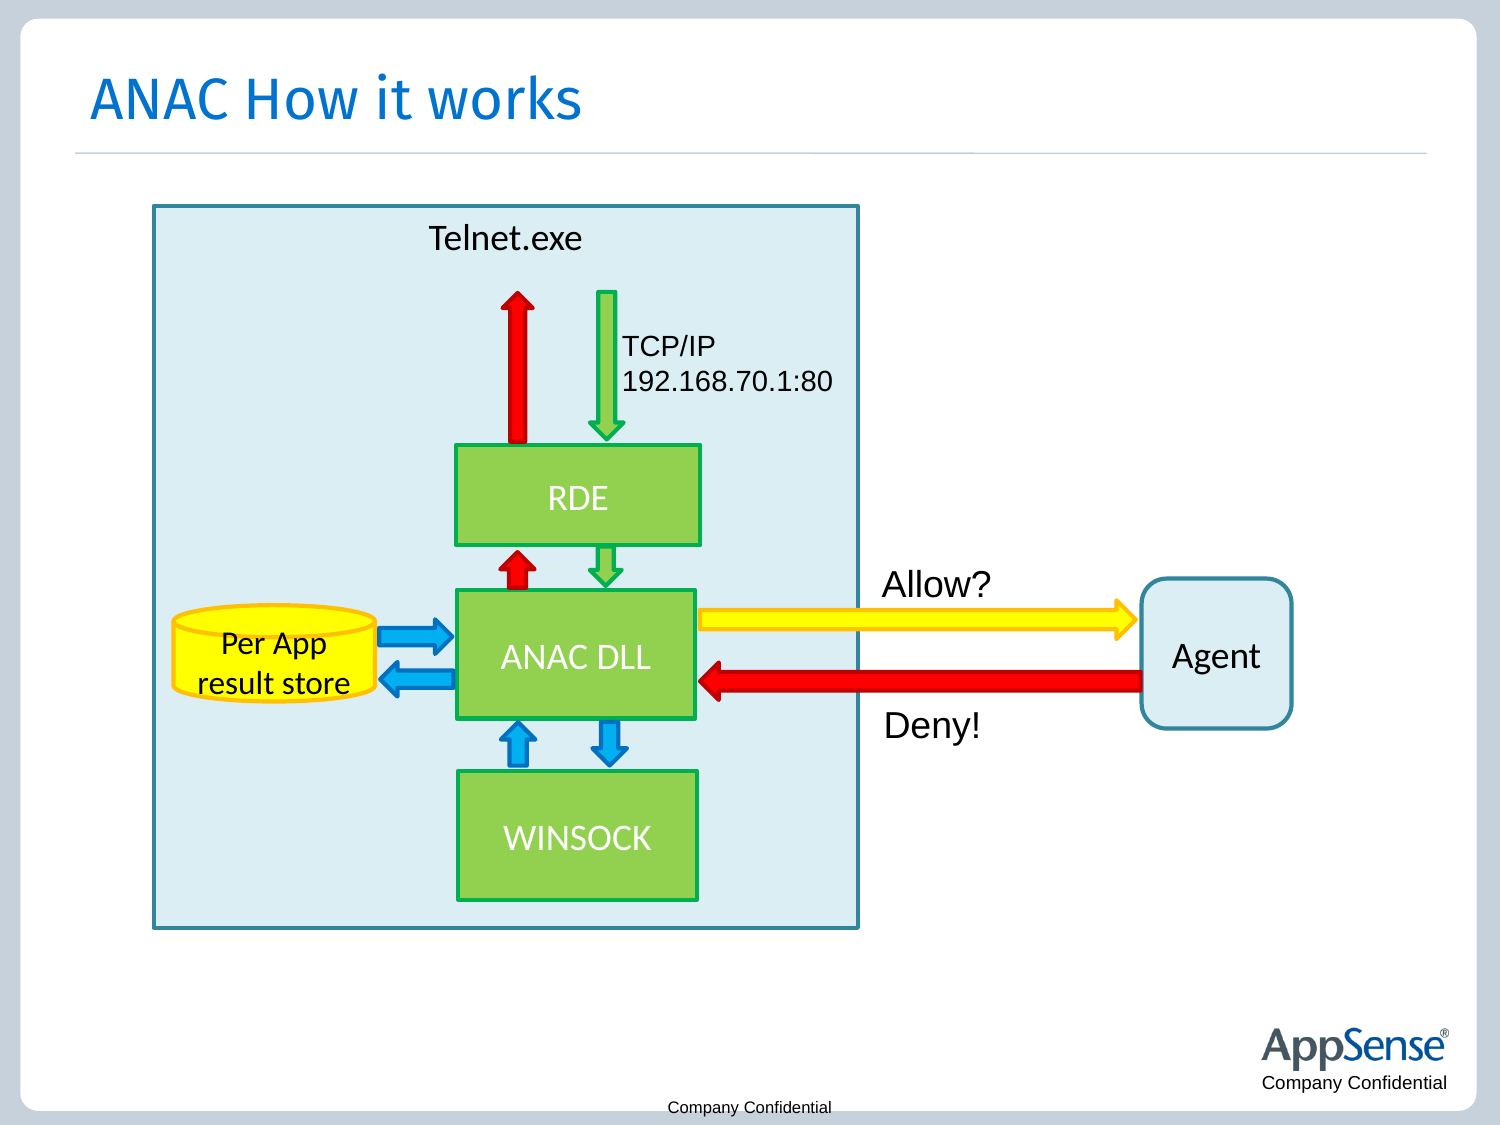

# ANAC How it works
Telnet.exe

TCP/IP
192.168.70.1:80
RDE

Allow?
Agent
ANAC DLL

Per App result store

Deny!

WINSOCK
Company Confidential